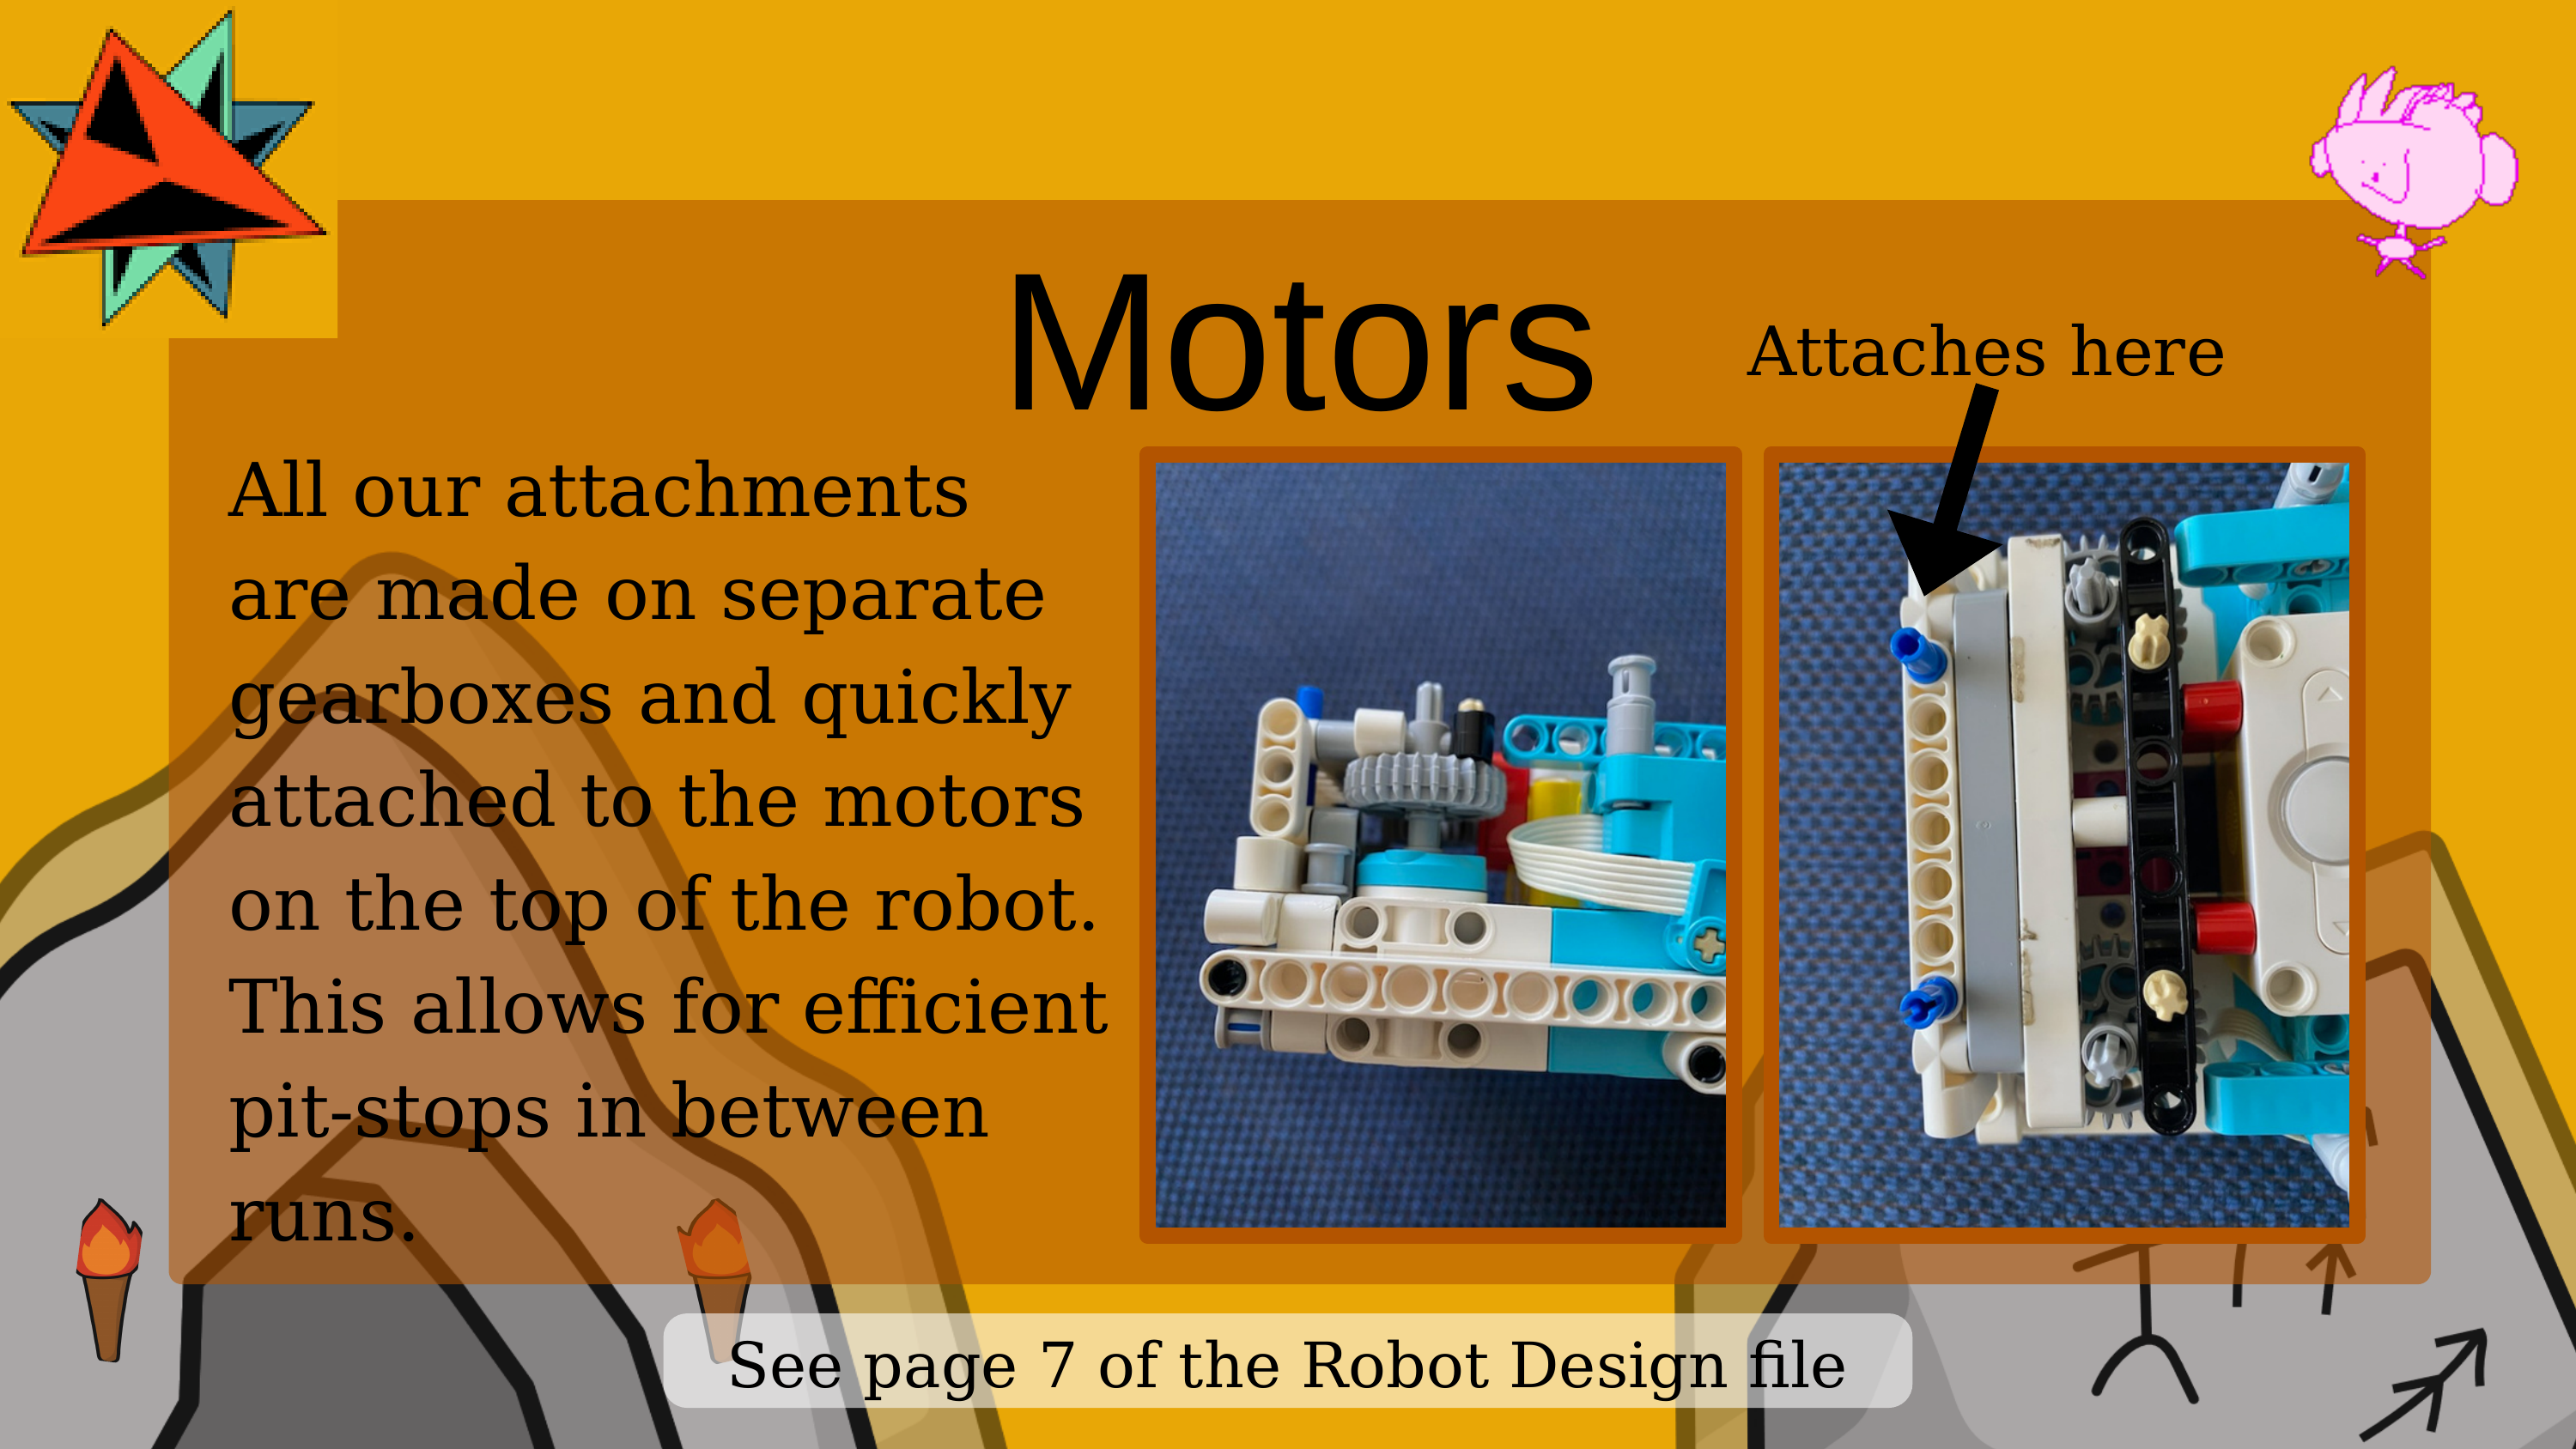

Motors

Attaches here

All our attachments are made on separate gearboxes and quickly attached to the motors on the top of the robot. This allows for efficient pit-stops in between runs.

See page 7 of the Robot Design file